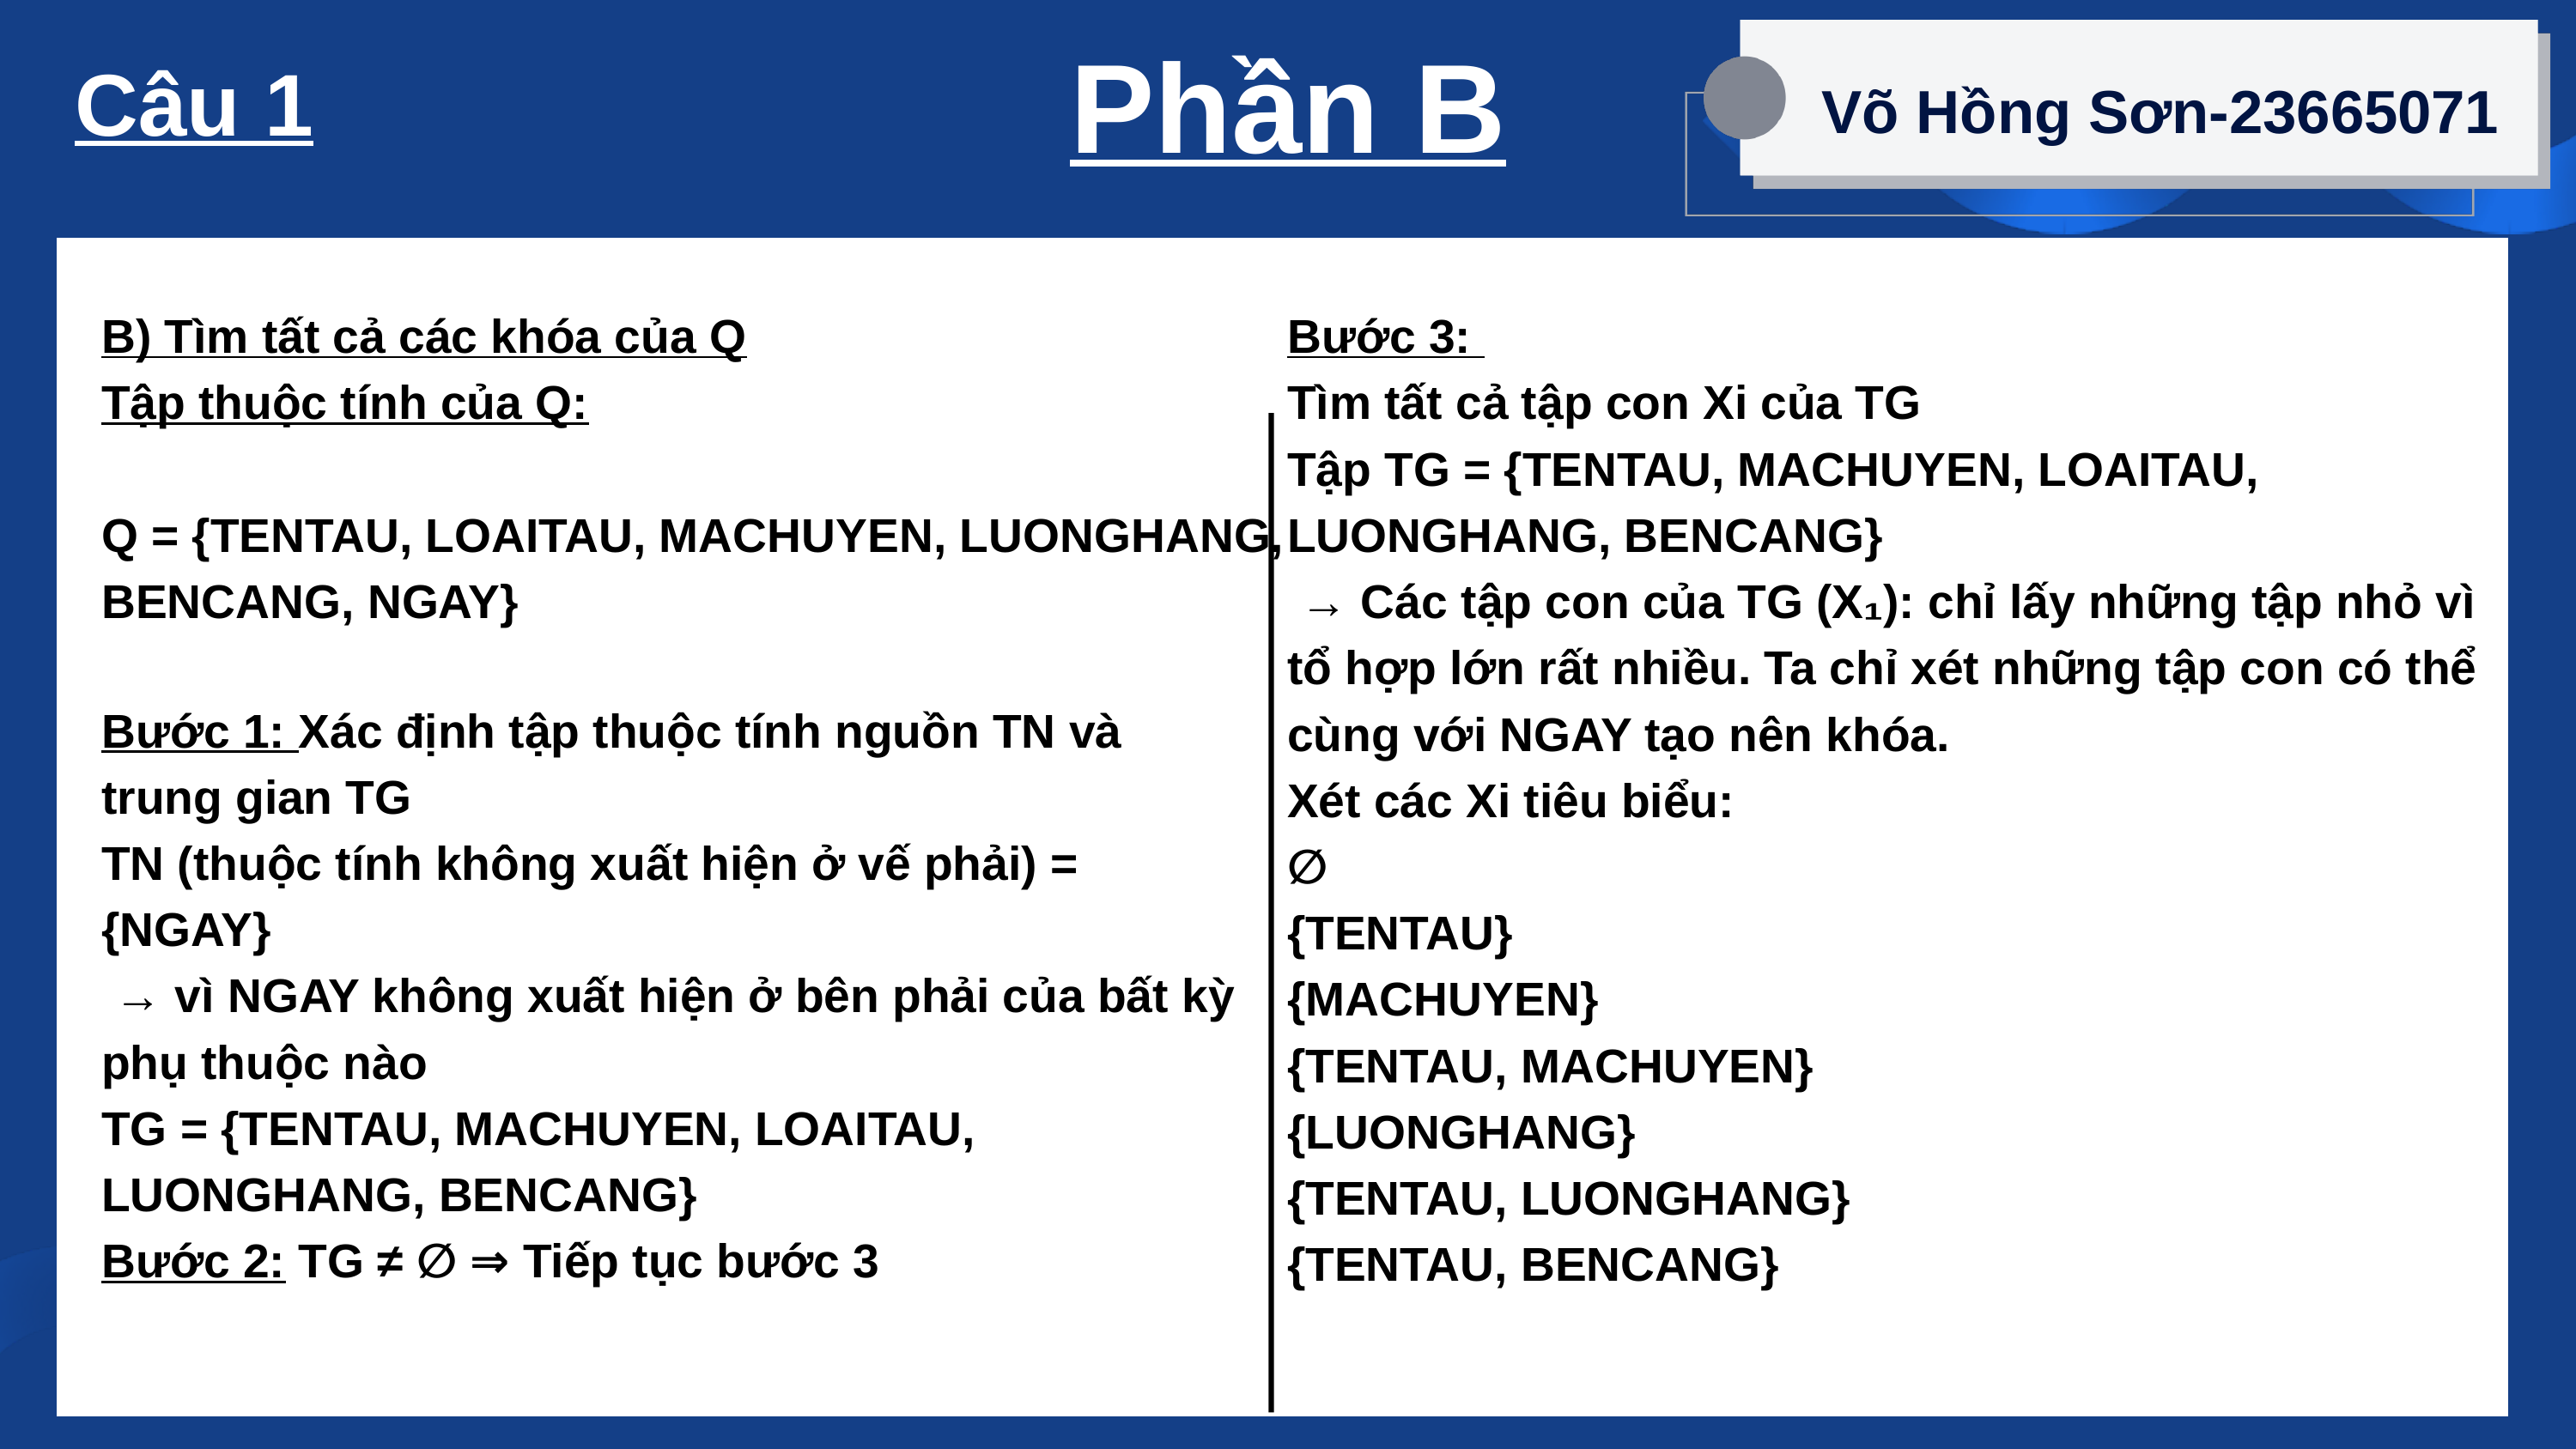

Phần B

Câu 1
Võ Hồng Sơn-23665071

B) Tìm tất cả các khóa của Q
Tập thuộc tính của Q:

Q = {TENTAU, LOAITAU, MACHUYEN, LUONGHANG, BENCANG, NGAY}

Bước 3:
Tìm tất cả tập con Xi của TG
Tập TG = {TENTAU, MACHUYEN, LOAITAU, LUONGHANG, BENCANG}
 → Các tập con của TG (X₁): chỉ lấy những tập nhỏ vì tổ hợp lớn rất nhiều. Ta chỉ xét những tập con có thể cùng với NGAY tạo nên khóa.
Xét các Xi tiêu biểu:
∅
{TENTAU}
{MACHUYEN}
{TENTAU, MACHUYEN}
{LUONGHANG}
{TENTAU, LUONGHANG}
{TENTAU, BENCANG}

Bước 1: Xác định tập thuộc tính nguồn TN và trung gian TG
TN (thuộc tính không xuất hiện ở vế phải) = {NGAY}
 → vì NGAY không xuất hiện ở bên phải của bất kỳ phụ thuộc nào
TG = {TENTAU, MACHUYEN, LOAITAU, LUONGHANG, BENCANG}
Bước 2: TG ≠ ∅ ⇒ Tiếp tục bước 3